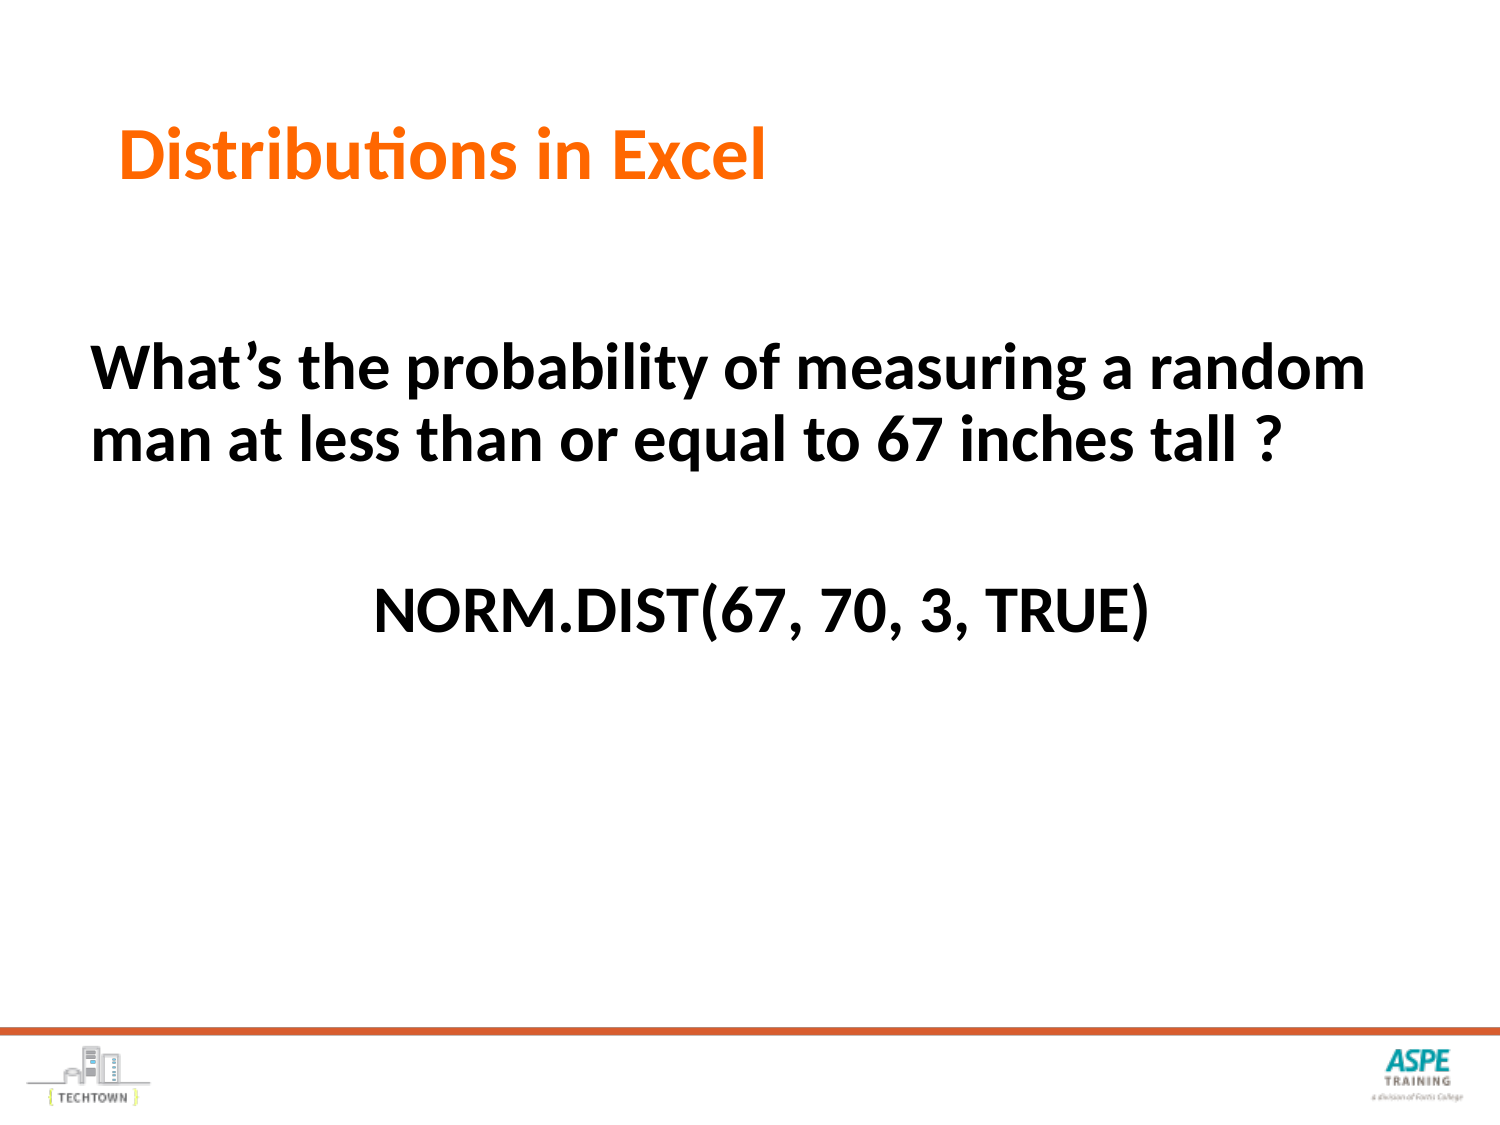

# Distributions in Excel
What’s the probability of measuring a random man at less than or equal to 67 inches tall ?

NORM.DIST(67, 70, 3, TRUE)